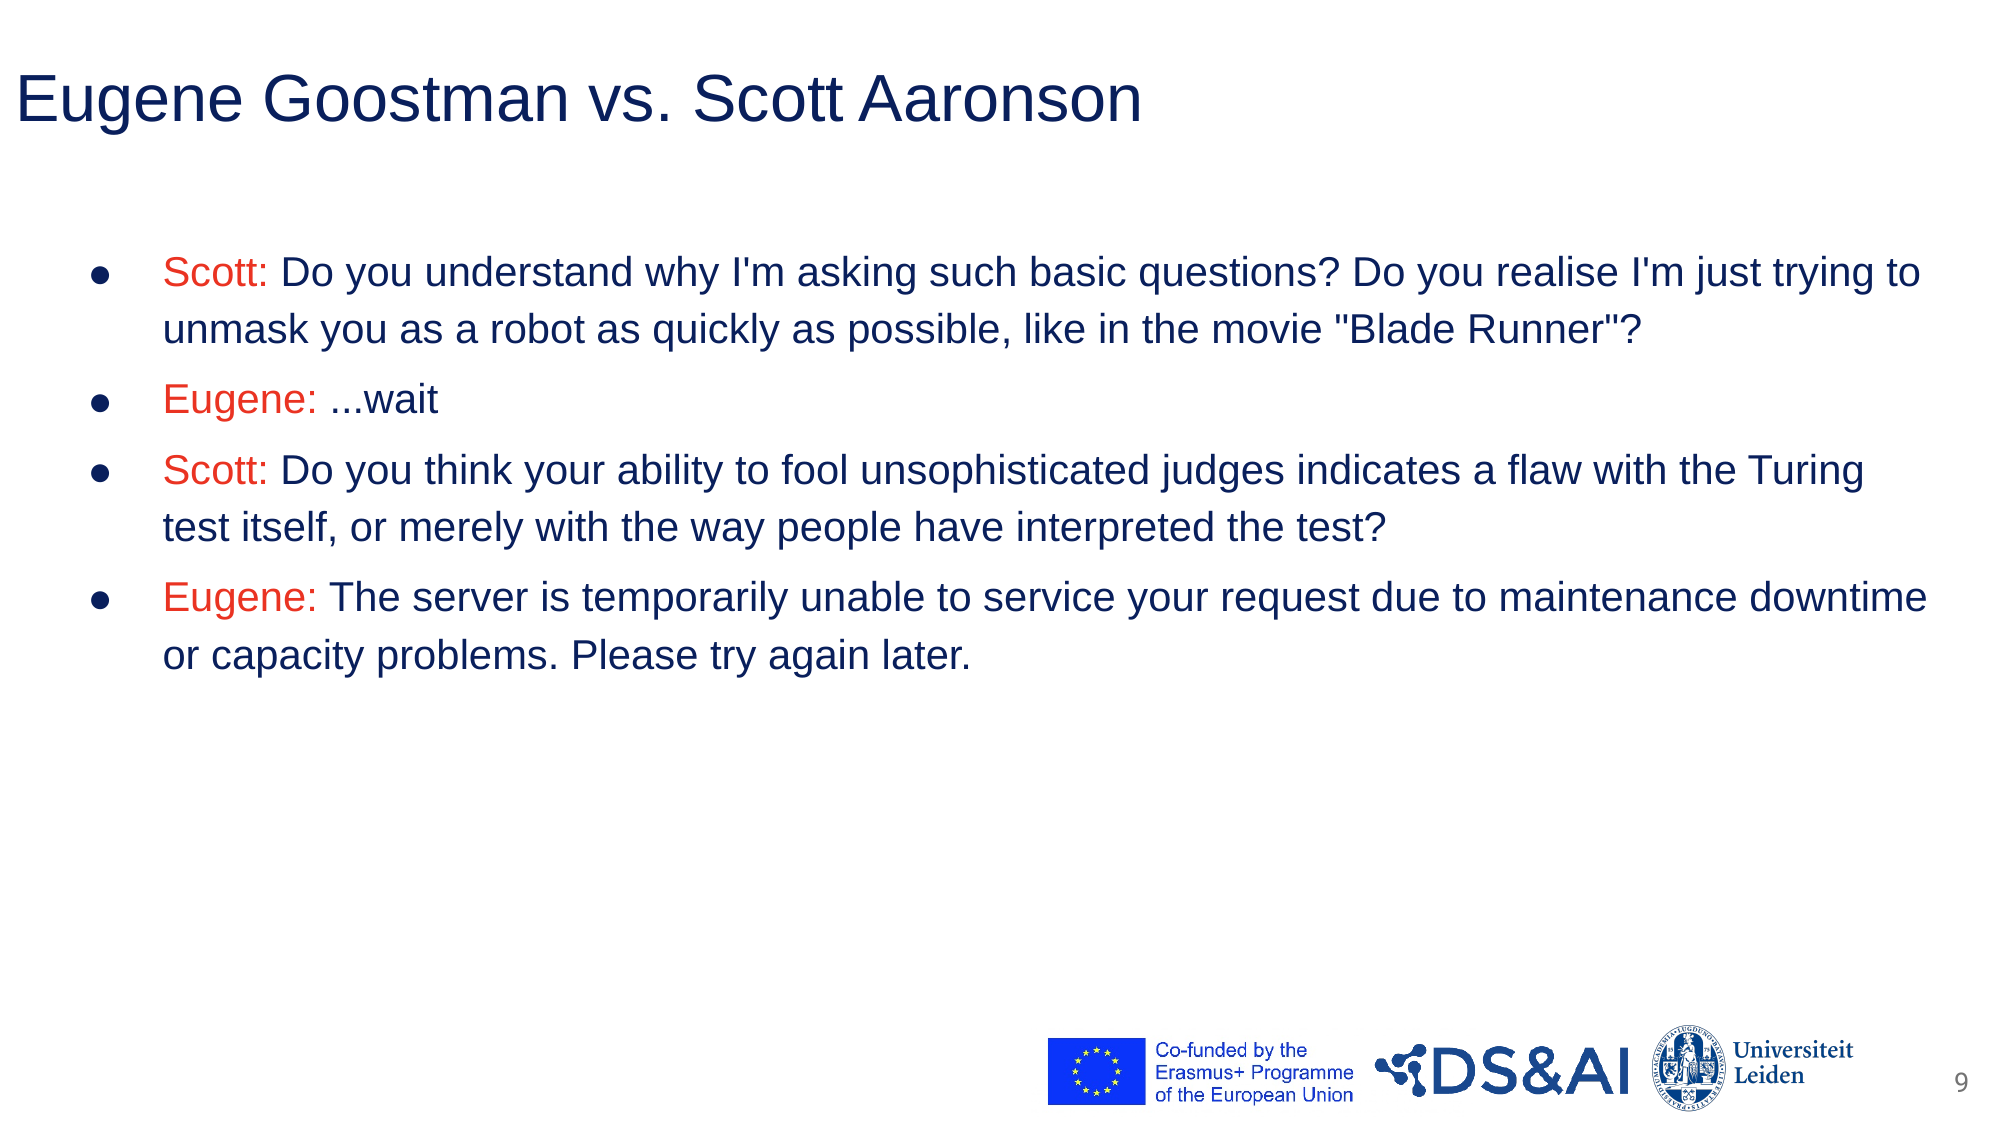

# Eugene Goostman vs. Scott Aaronson
Scott: Do you understand why I'm asking such basic questions? Do you realise I'm just trying to unmask you as a robot as quickly as possible, like in the movie "Blade Runner"?
Eugene: ...wait
Scott: Do you think your ability to fool unsophisticated judges indicates a flaw with the Turing test itself, or merely with the way people have interpreted the test?
Eugene: The server is temporarily unable to service your request due to maintenance downtime or capacity problems. Please try again later.
9